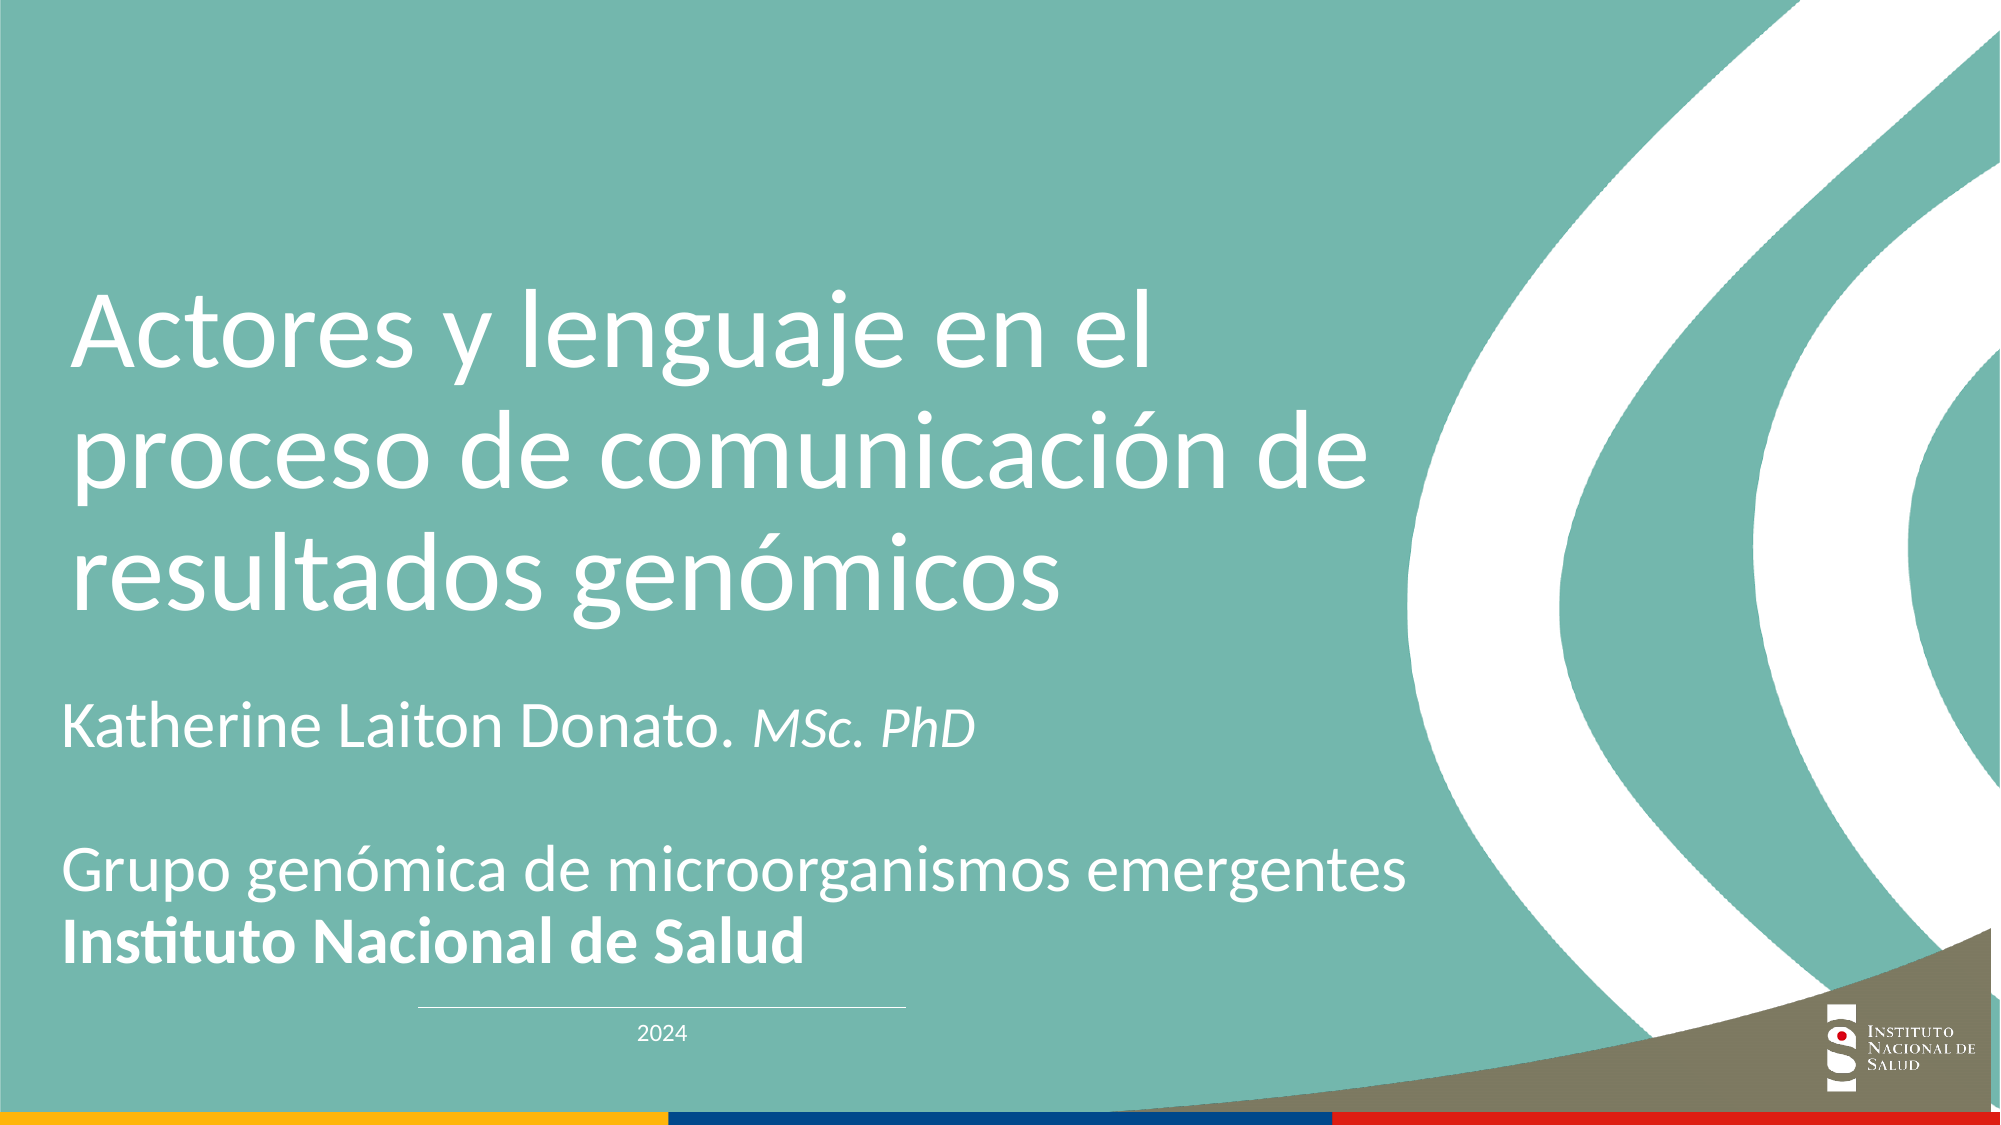

# Actores y lenguaje en el proceso de comunicación de resultados genómicos

Katherine Laiton Donato. MSc. PhD
Grupo genómica de microorganismos emergentes
Instituto Nacional de Salud
2024